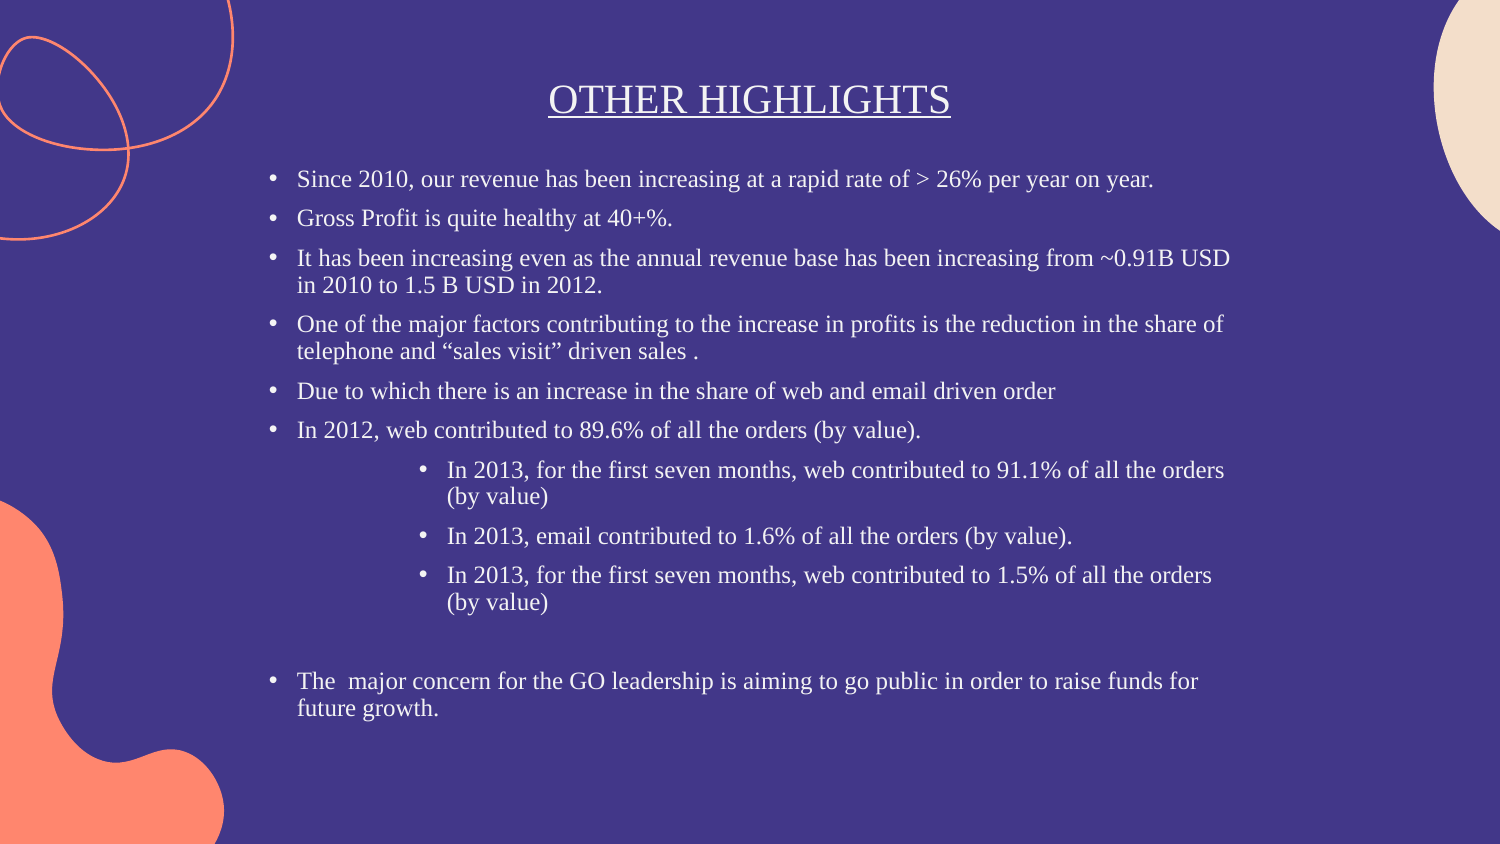

# OTHER HIGHLIGHTS
Since 2010, our revenue has been increasing at a rapid rate of > 26% per year on year.
Gross Profit is quite healthy at 40+%.
It has been increasing even as the annual revenue base has been increasing from ~0.91B USD in 2010 to 1.5 B USD in 2012.
One of the major factors contributing to the increase in profits is the reduction in the share of telephone and “sales visit” driven sales .
Due to which there is an increase in the share of web and email driven order
In 2012, web contributed to 89.6% of all the orders (by value).
In 2013, for the first seven months, web contributed to 91.1% of all the orders (by value)
In 2013, email contributed to 1.6% of all the orders (by value).
In 2013, for the first seven months, web contributed to 1.5% of all the orders (by value)

The  major concern for the GO leadership is aiming to go public in order to raise funds for future growth.